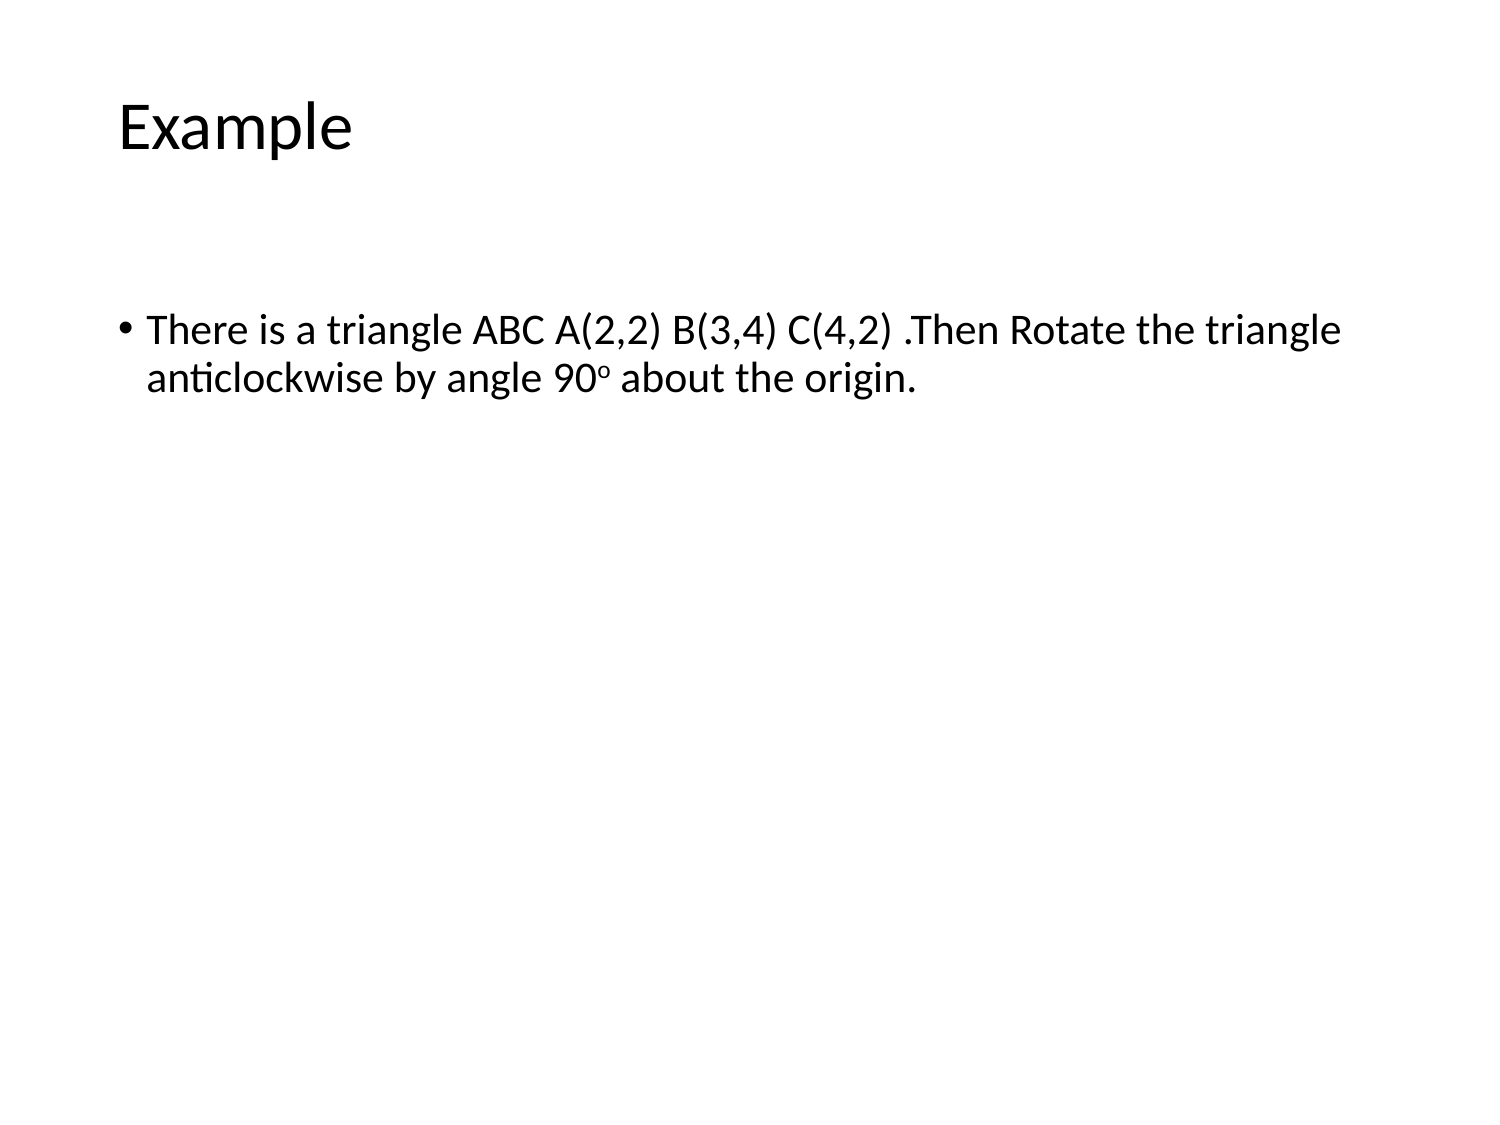

# Example
There is a triangle ABC A(2,2) B(3,4) C(4,2) .Then Rotate the triangle anticlockwise by angle 90o about the origin.